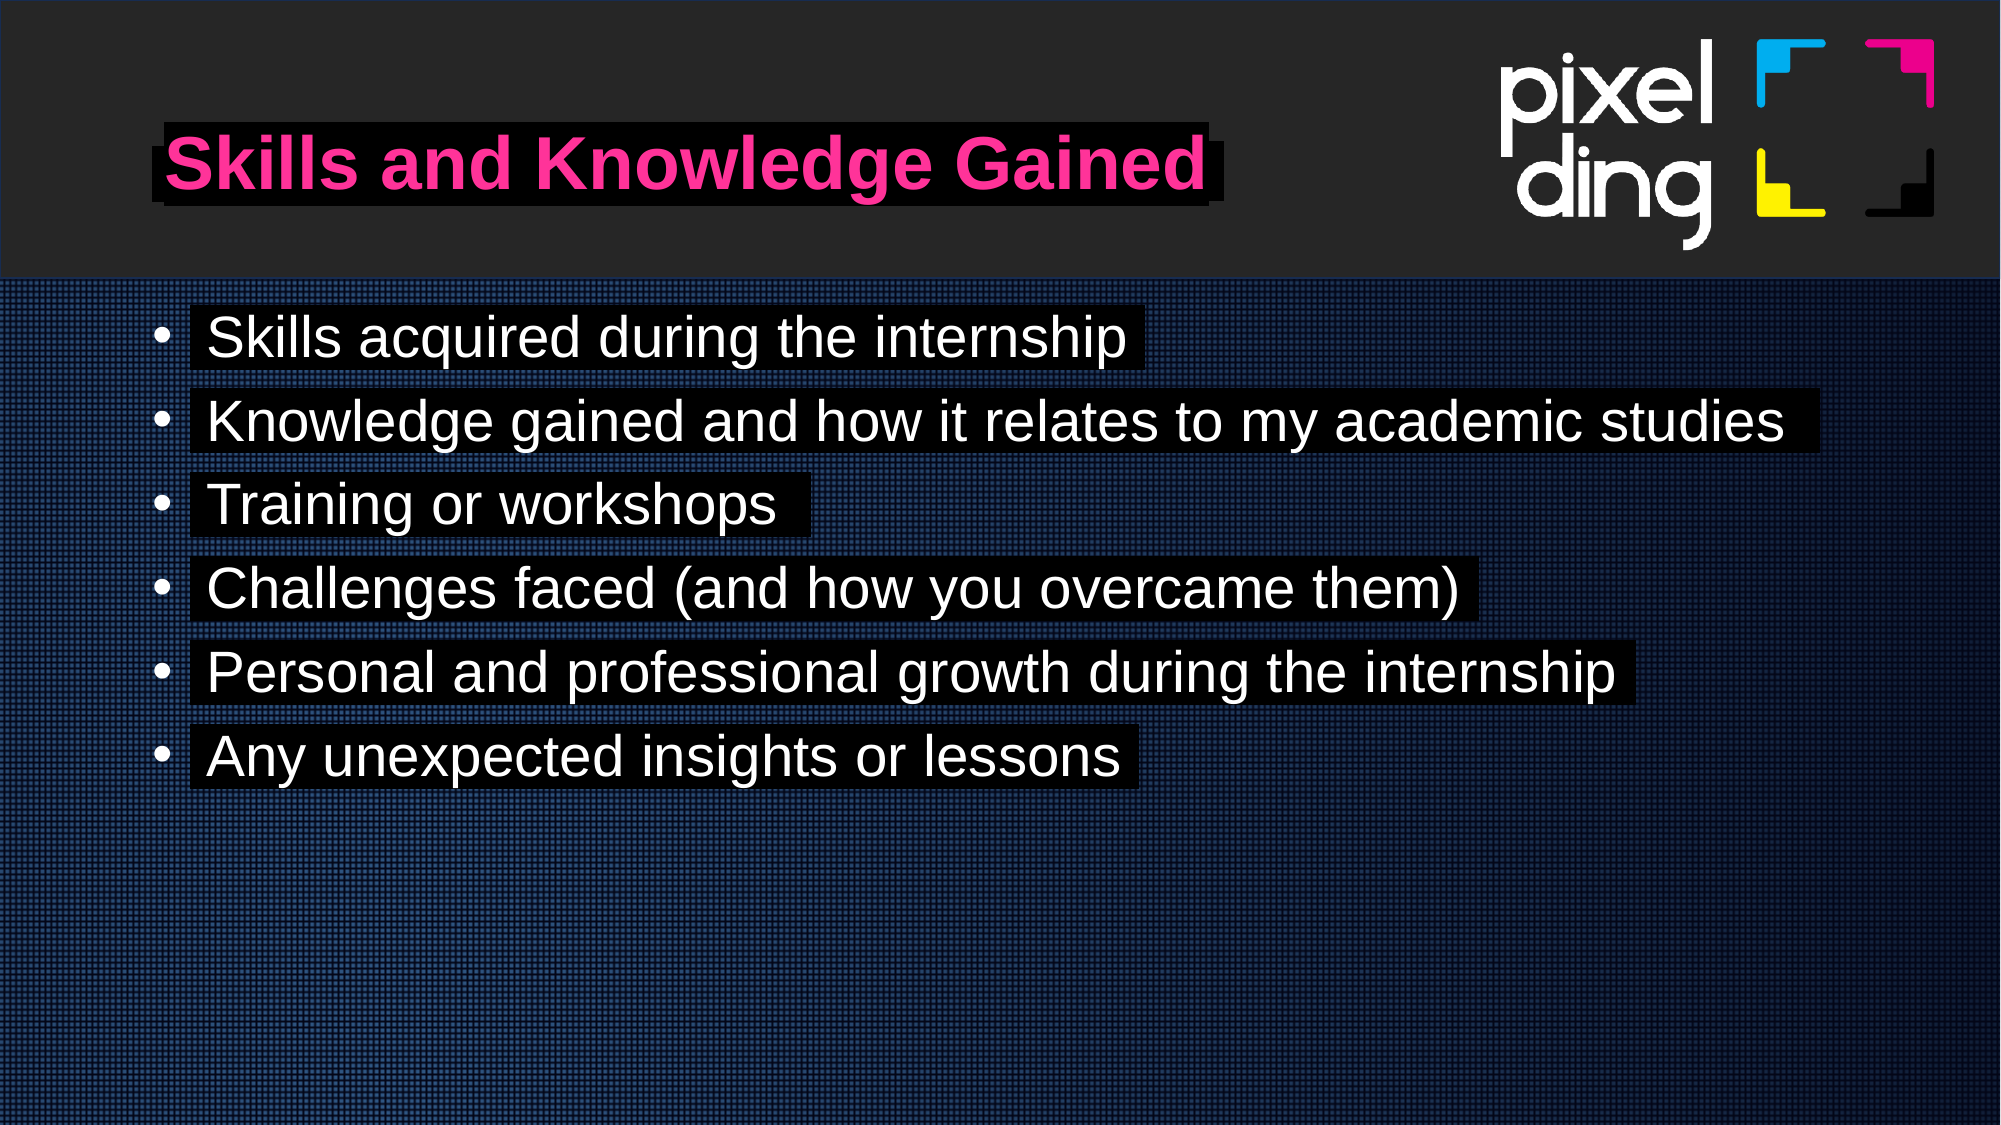

# Skills and Knowledge Gained.
 Skills acquired during the internship.
 Knowledge gained and how it relates to my academic studies .
 Training or workshops .
 Challenges faced (and how you overcame them).
 Personal and professional growth during the internship.
 Any unexpected insights or lessons.